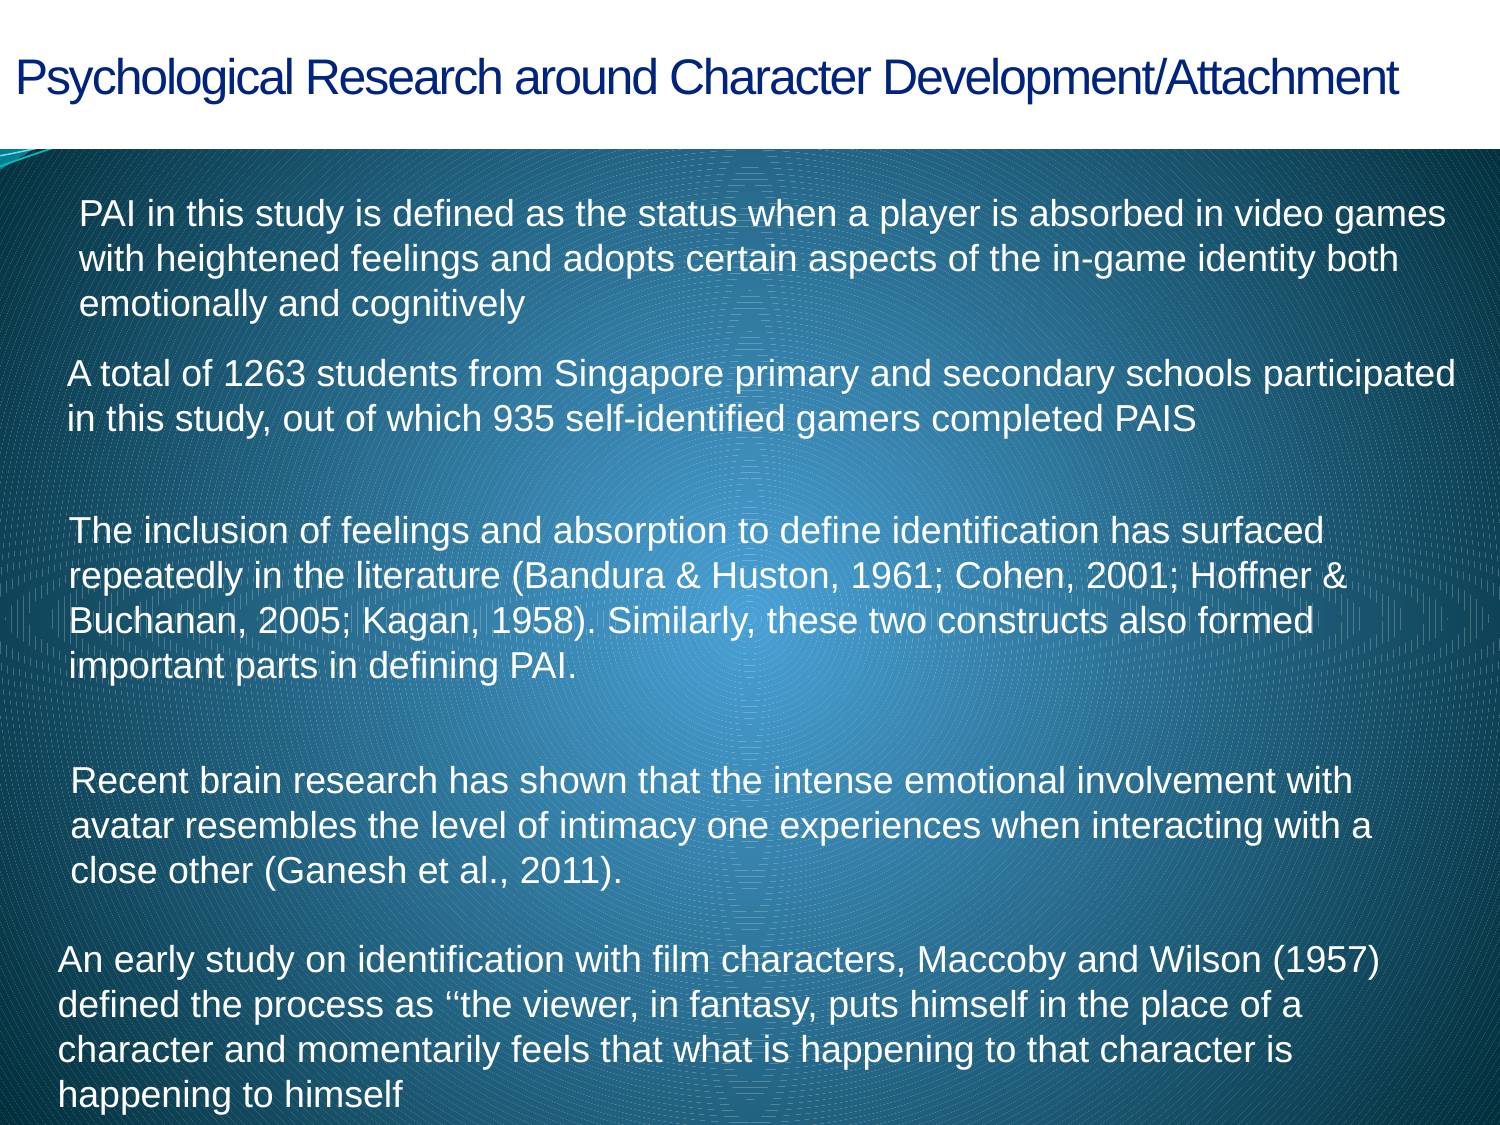

Psychological Research around Character Development/Attachment
                                    F2P Conference 2013
PAI in this study is defined as the status when a player is absorbed in video games with heightened feelings and adopts certain aspects of the in-game identity both emotionally and cognitively
A total of 1263 students from Singapore primary and secondary schools participated in this study, out of which 935 self-identified gamers completed PAIS
The inclusion of feelings and absorption to define identification has surfaced repeatedly in the literature (Bandura & Huston, 1961; Cohen, 2001; Hoffner & Buchanan, 2005; Kagan, 1958). Similarly, these two constructs also formed important parts in defining PAI.
Recent brain research has shown that the intense emotional involvement with avatar resembles the level of intimacy one experiences when interacting with a close other (Ganesh et al., 2011).
An early study on identification with film characters, Maccoby and Wilson (1957) defined the process as ‘‘the viewer, in fantasy, puts himself in the place of a character and momentarily feels that what is happening to that character is happening to himself